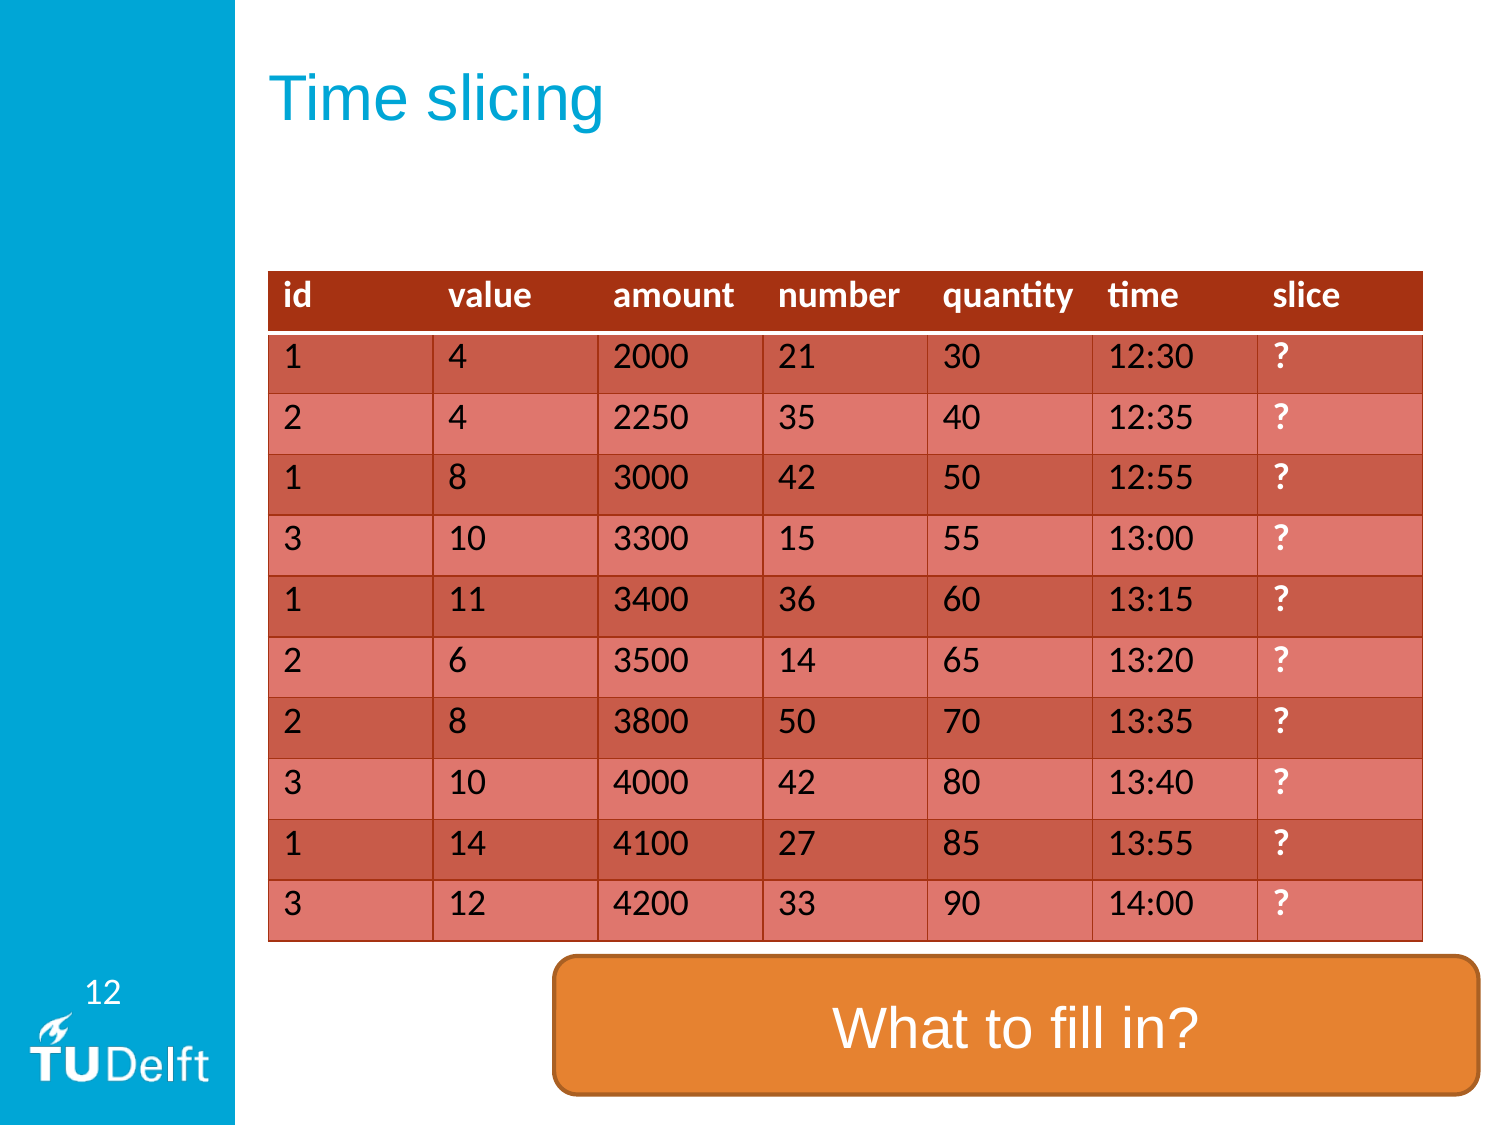

# Time slicing
| id | value | amount | number | quantity | time | slice |
| --- | --- | --- | --- | --- | --- | --- |
| 1 | 4 | 2000 | 21 | 30 | 12:30 | ? |
| 2 | 4 | 2250 | 35 | 40 | 12:35 | ? |
| 1 | 8 | 3000 | 42 | 50 | 12:55 | ? |
| 3 | 10 | 3300 | 15 | 55 | 13:00 | ? |
| 1 | 11 | 3400 | 36 | 60 | 13:15 | ? |
| 2 | 6 | 3500 | 14 | 65 | 13:20 | ? |
| 2 | 8 | 3800 | 50 | 70 | 13:35 | ? |
| 3 | 10 | 4000 | 42 | 80 | 13:40 | ? |
| 1 | 14 | 4100 | 27 | 85 | 13:55 | ? |
| 3 | 12 | 4200 | 33 | 90 | 14:00 | ? |
What to fill in?